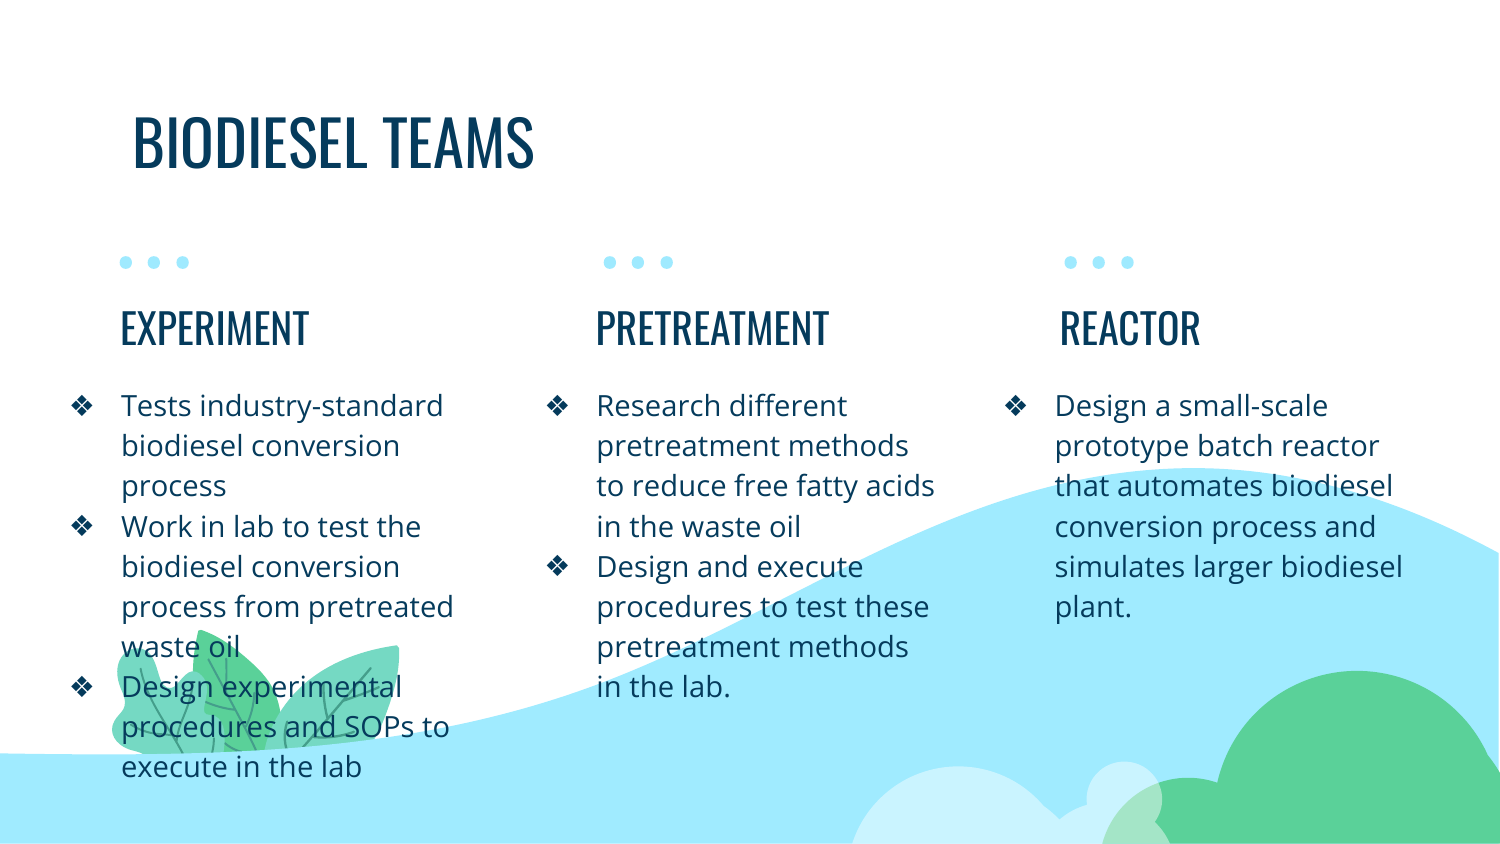

# BIODIESEL TEAMS

EXPERIMENT
PRETREATMENT
REACTOR
Tests industry-standard biodiesel conversion process
Work in lab to test the biodiesel conversion process from pretreated waste oil
Design experimental procedures and SOPs to execute in the lab

Research different pretreatment methods to reduce free fatty acids in the waste oil
Design and execute procedures to test these pretreatment methods in the lab.
Design a small-scale prototype batch reactor that automates biodiesel conversion process and simulates larger biodiesel plant.